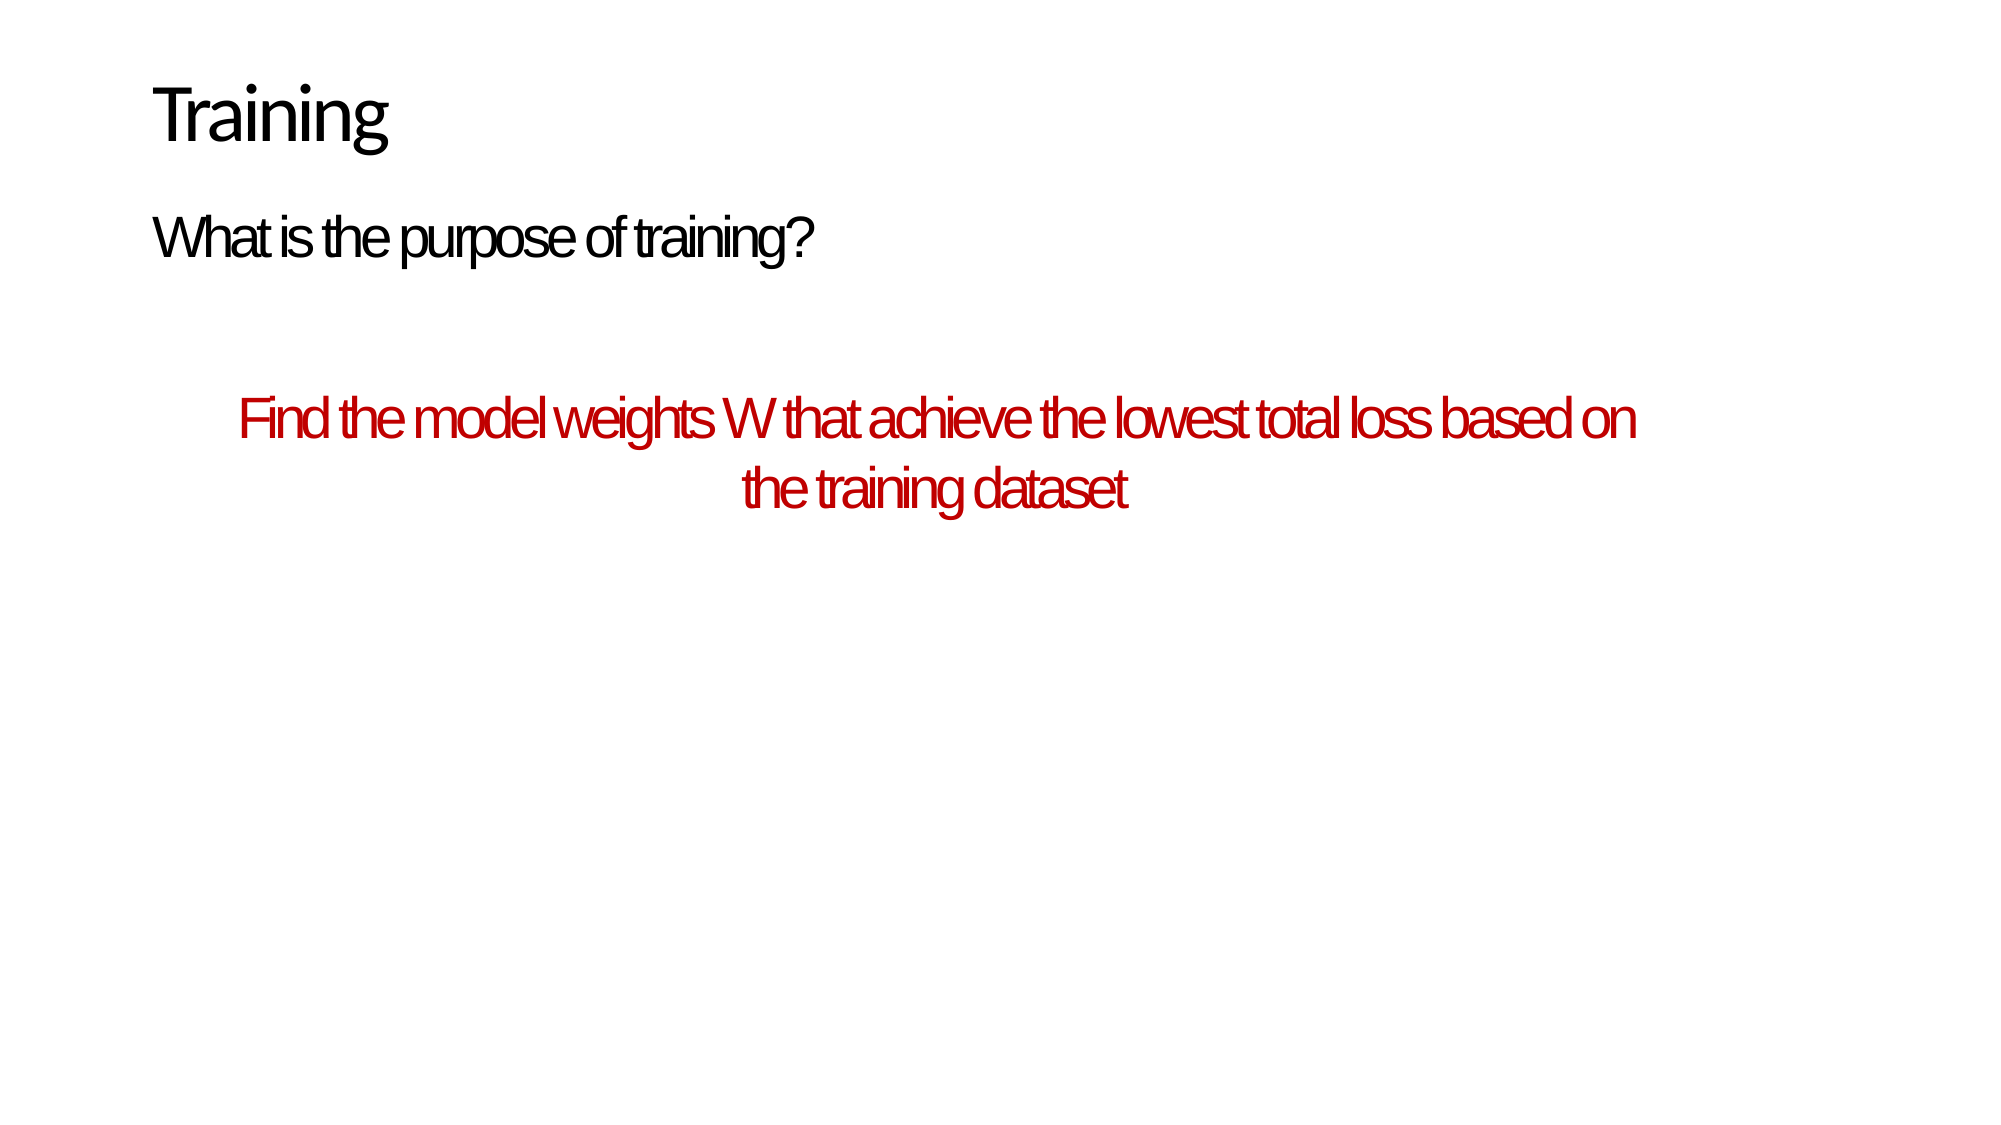

Training
What is the purpose of training?
Find the model weights W that achieve the lowest total loss based on the training dataset